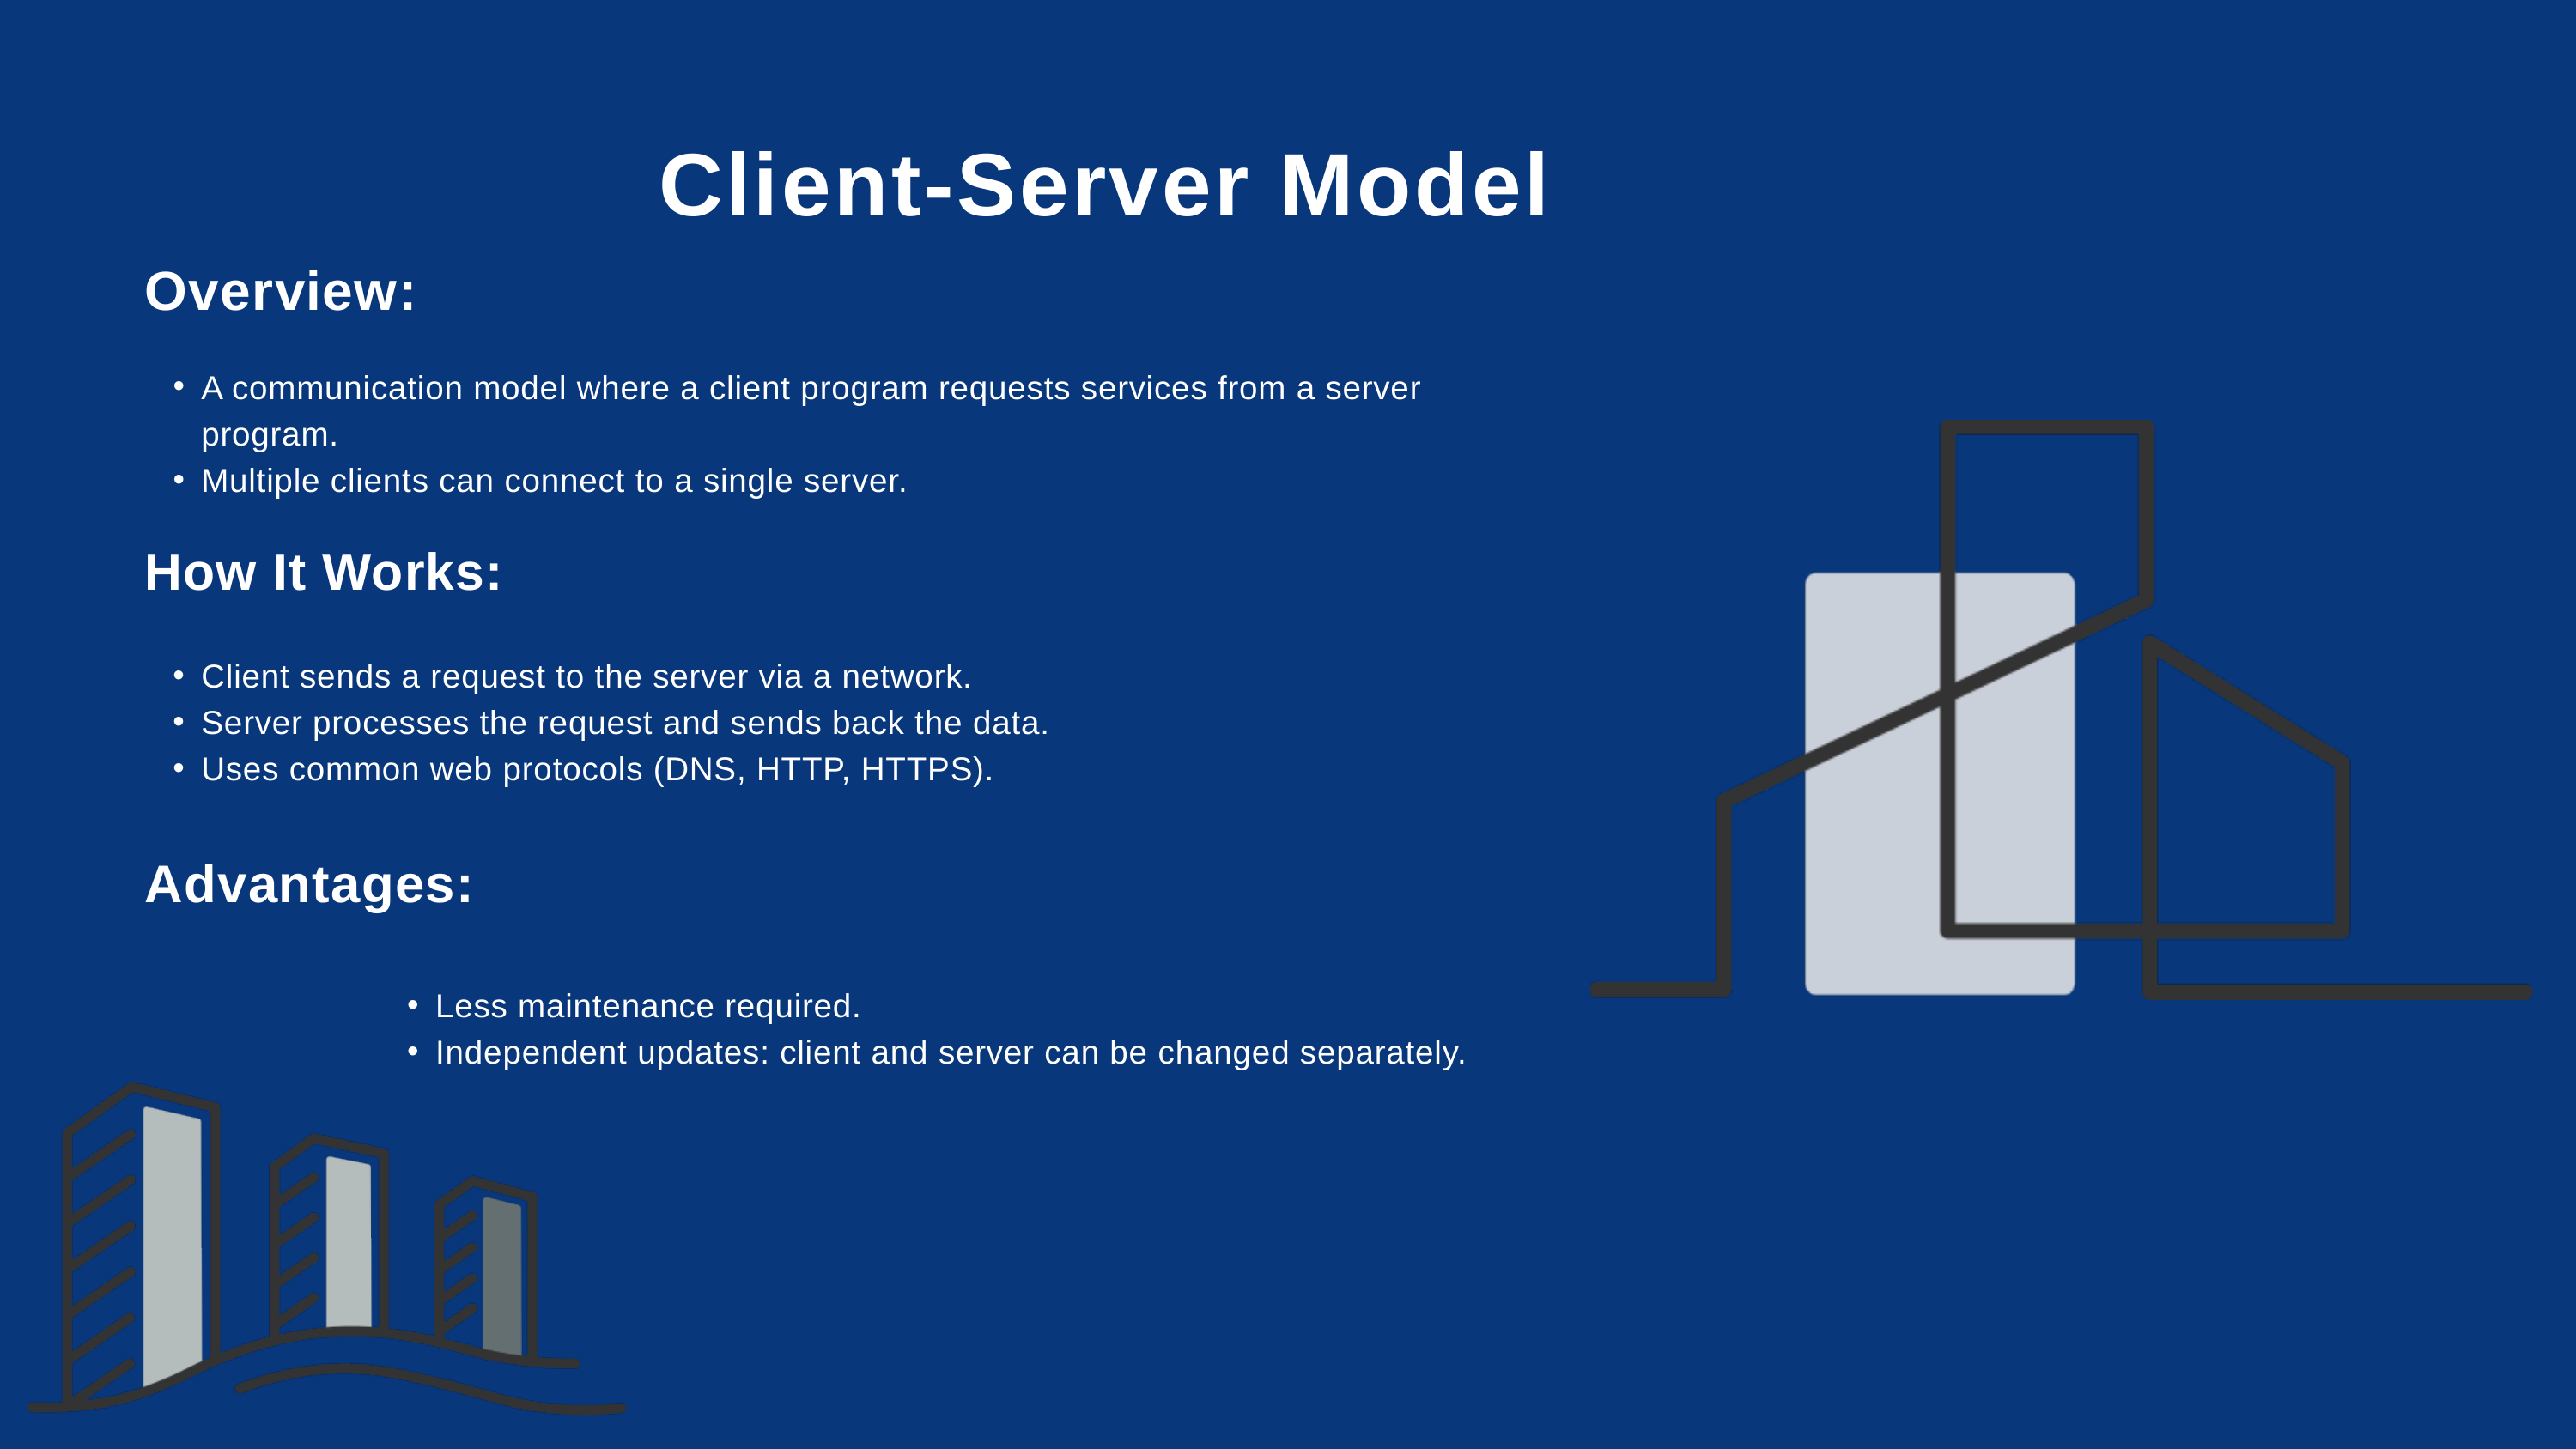

Client-Server Model
Overview:

A communication model where a client program requests services from a server program.
Multiple clients can connect to a single server.

How It Works:

Client sends a request to the server via a network.
Server processes the request and sends back the data.
Uses common web protocols (DNS, HTTP, HTTPS).

Advantages:
Less maintenance required.
Independent updates: client and server can be changed separately.